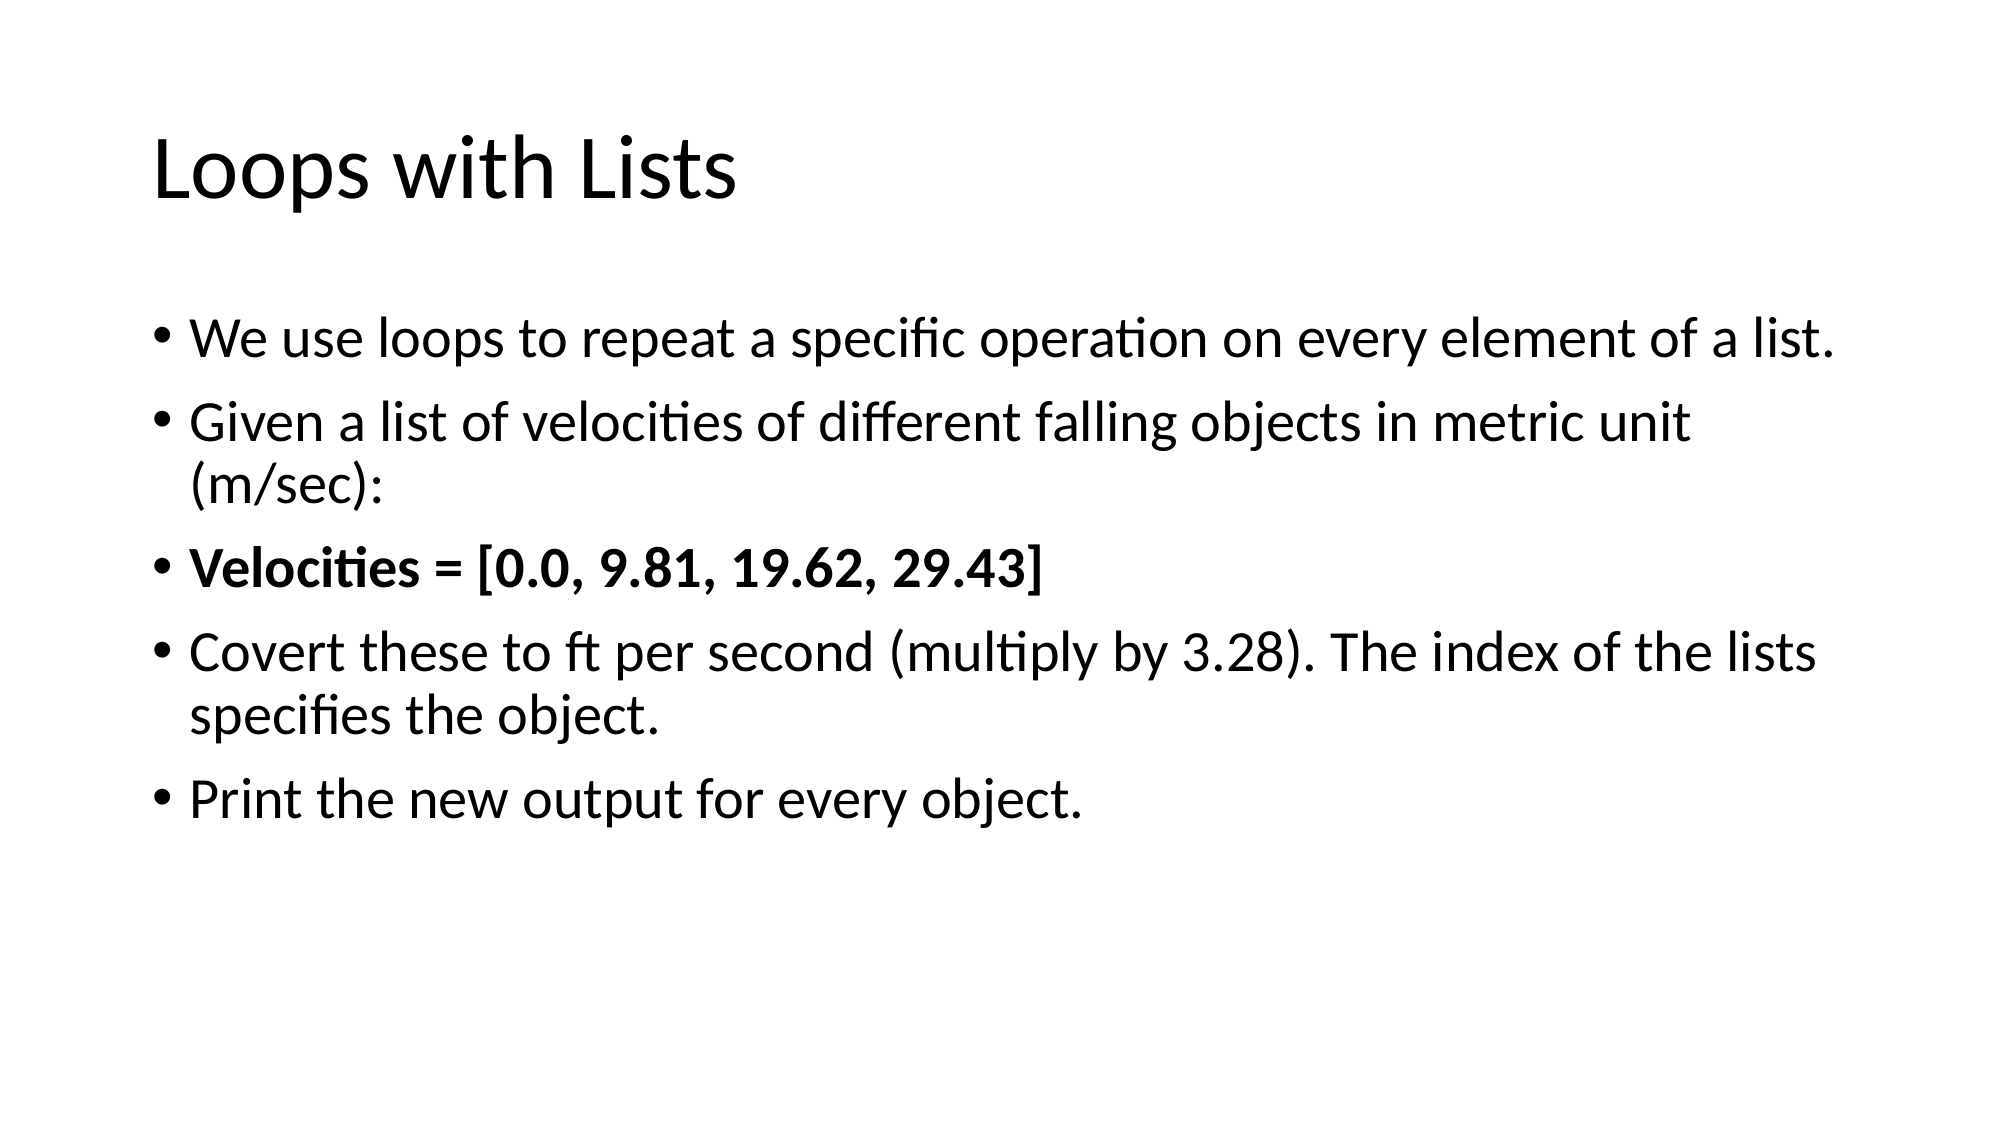

# Loops with Lists
We use loops to repeat a specific operation on every element of a list.
Given a list of velocities of different falling objects in metric unit (m/sec):
Velocities = [0.0, 9.81, 19.62, 29.43]
Covert these to ft per second (multiply by 3.28). The index of the lists specifies the object.
Print the new output for every object.